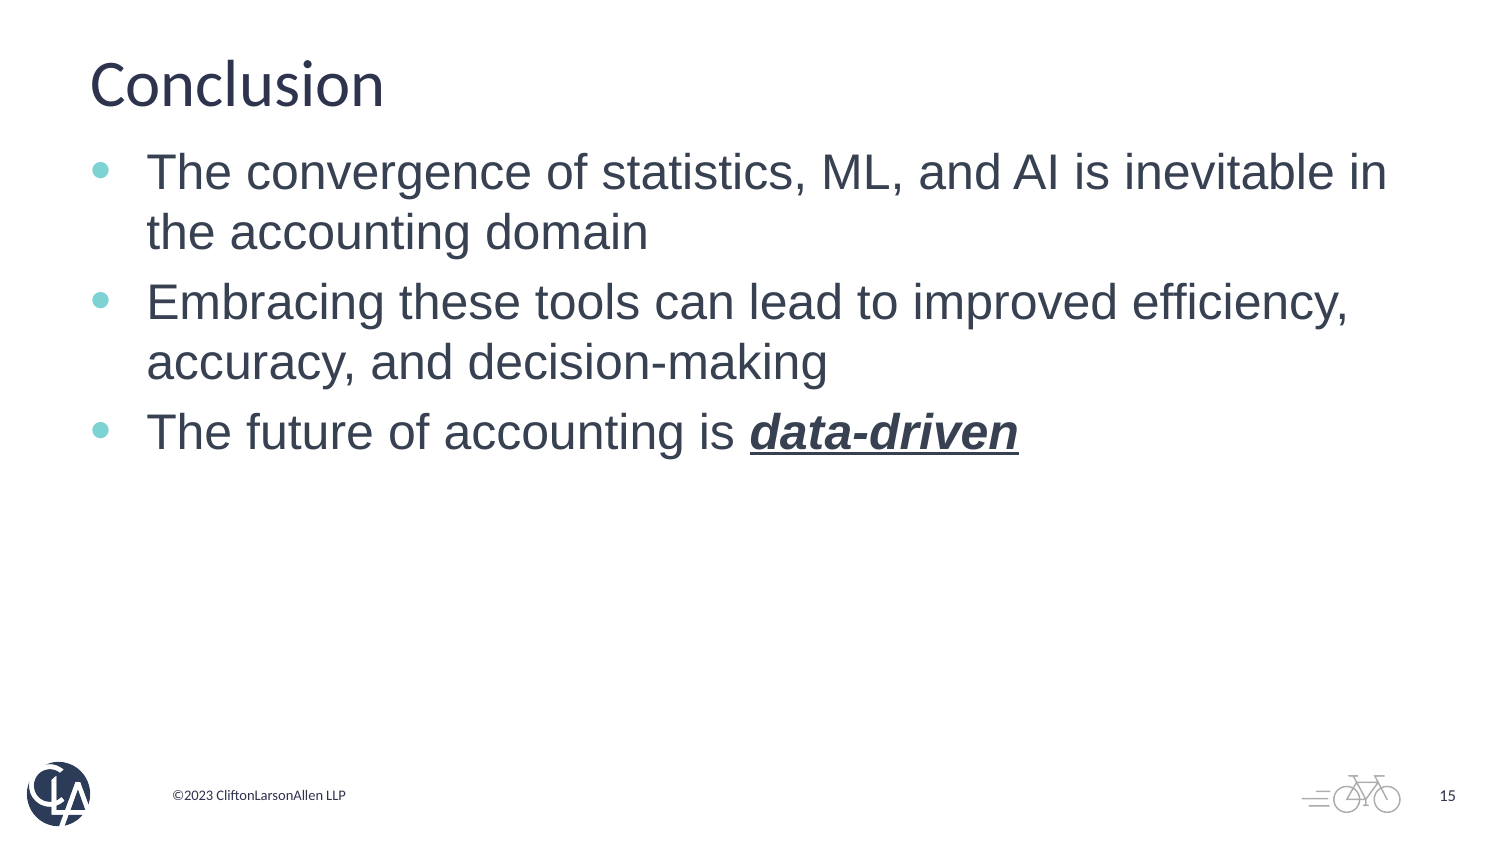

# Conclusion
The convergence of statistics, ML, and AI is inevitable in the accounting domain
Embracing these tools can lead to improved efficiency, accuracy, and decision-making
The future of accounting is data-driven

15